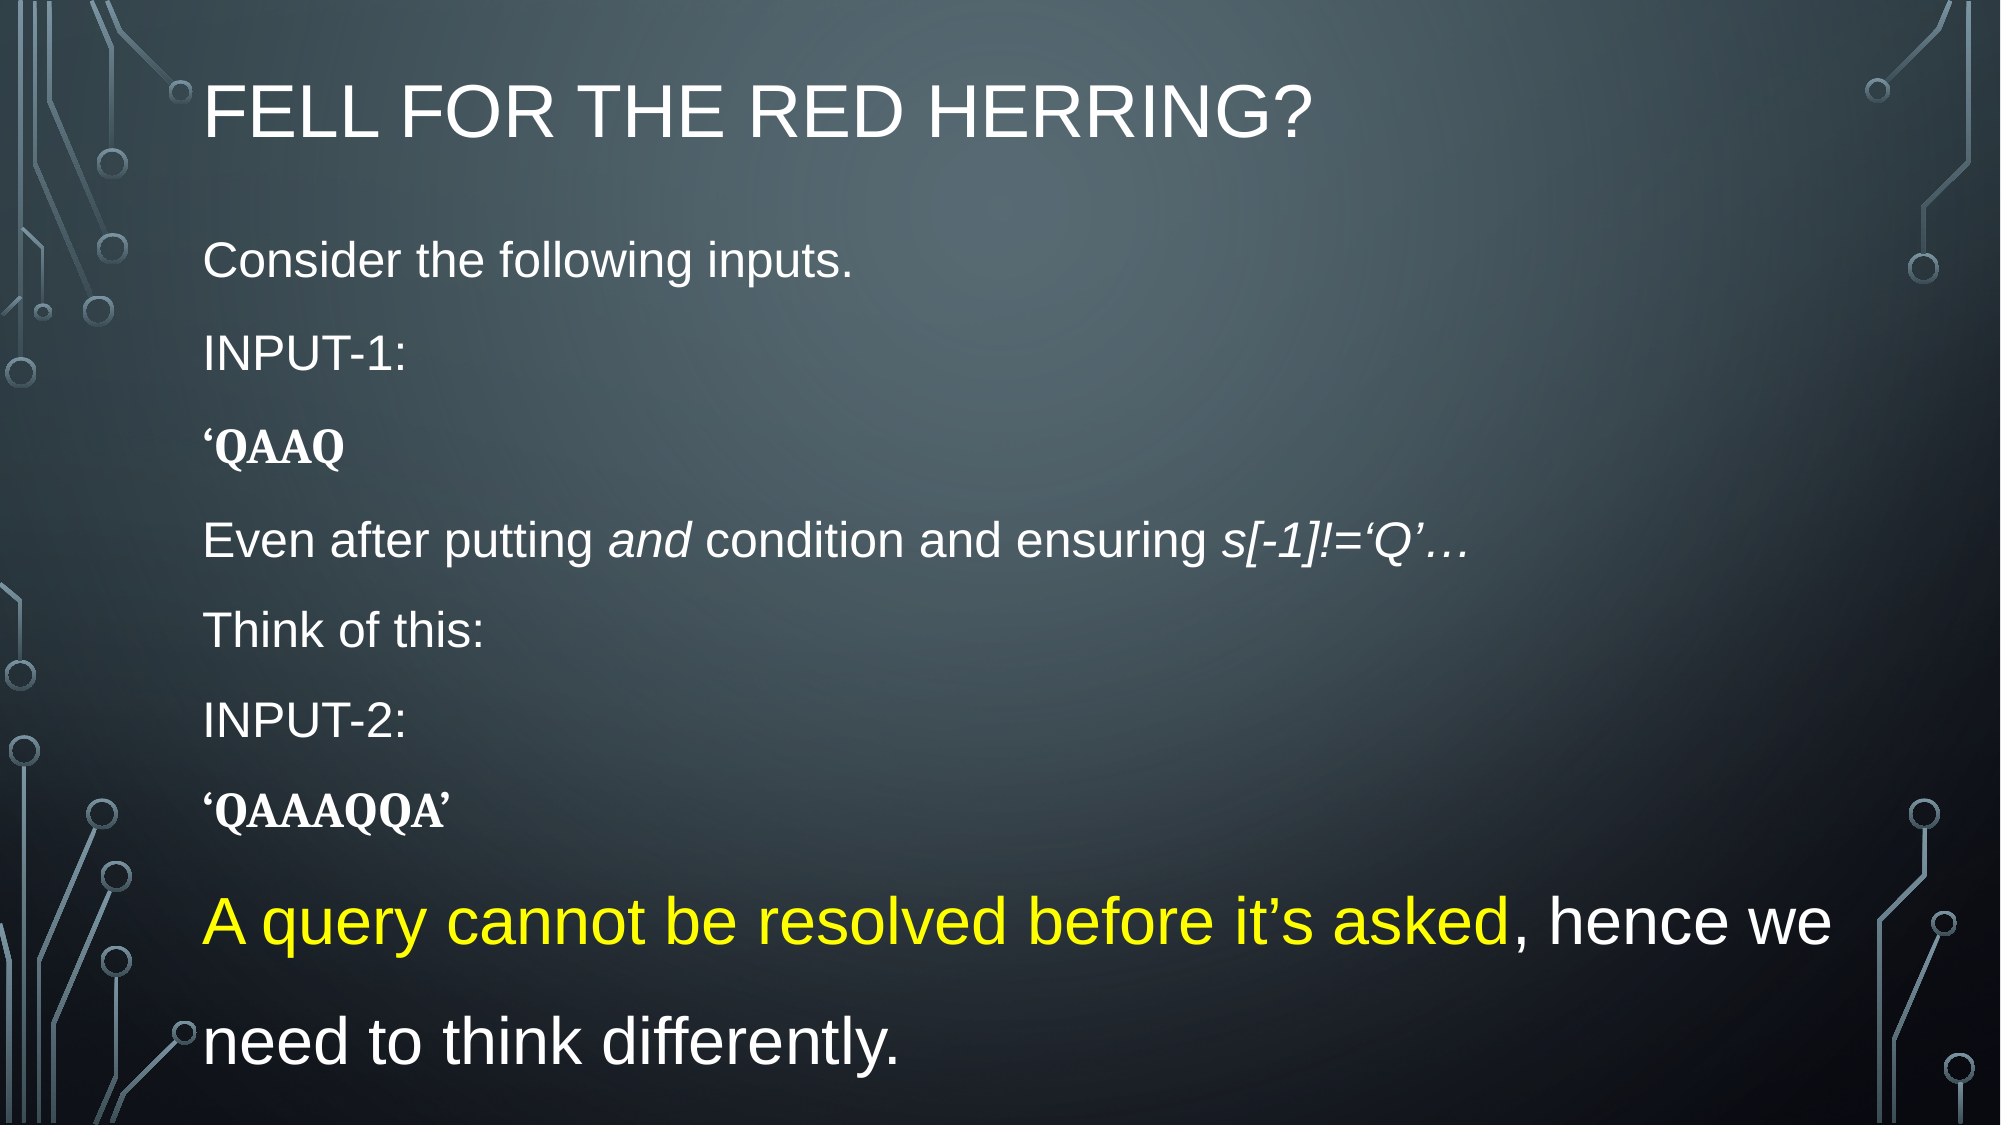

# FELL FOR THE RED HERRING?
Consider the following inputs.
INPUT-1:
‘QAAQ

Even after putting and condition and ensuring s[-1]!=‘Q’…
Think of this:
INPUT-2:
‘QAAAQQA’
A query cannot be resolved before it’s asked, hence we need to think differently.